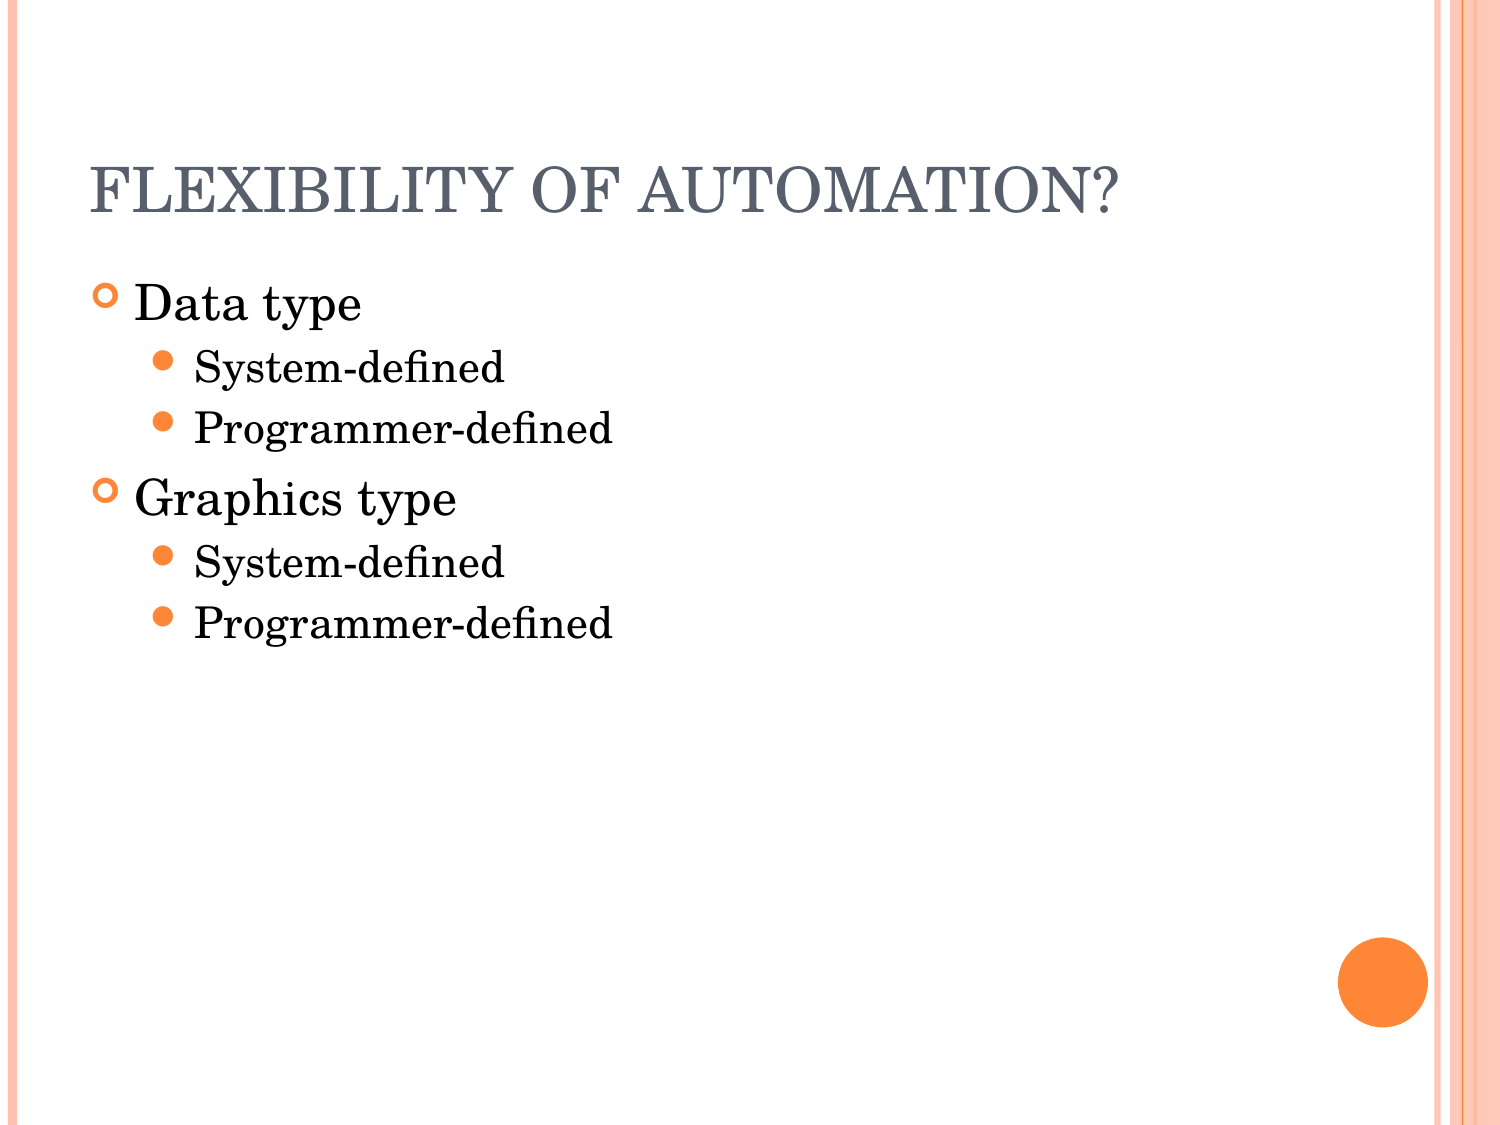

# Flexibility of Automation?
Data type
System-defined
Programmer-defined
Graphics type
System-defined
Programmer-defined